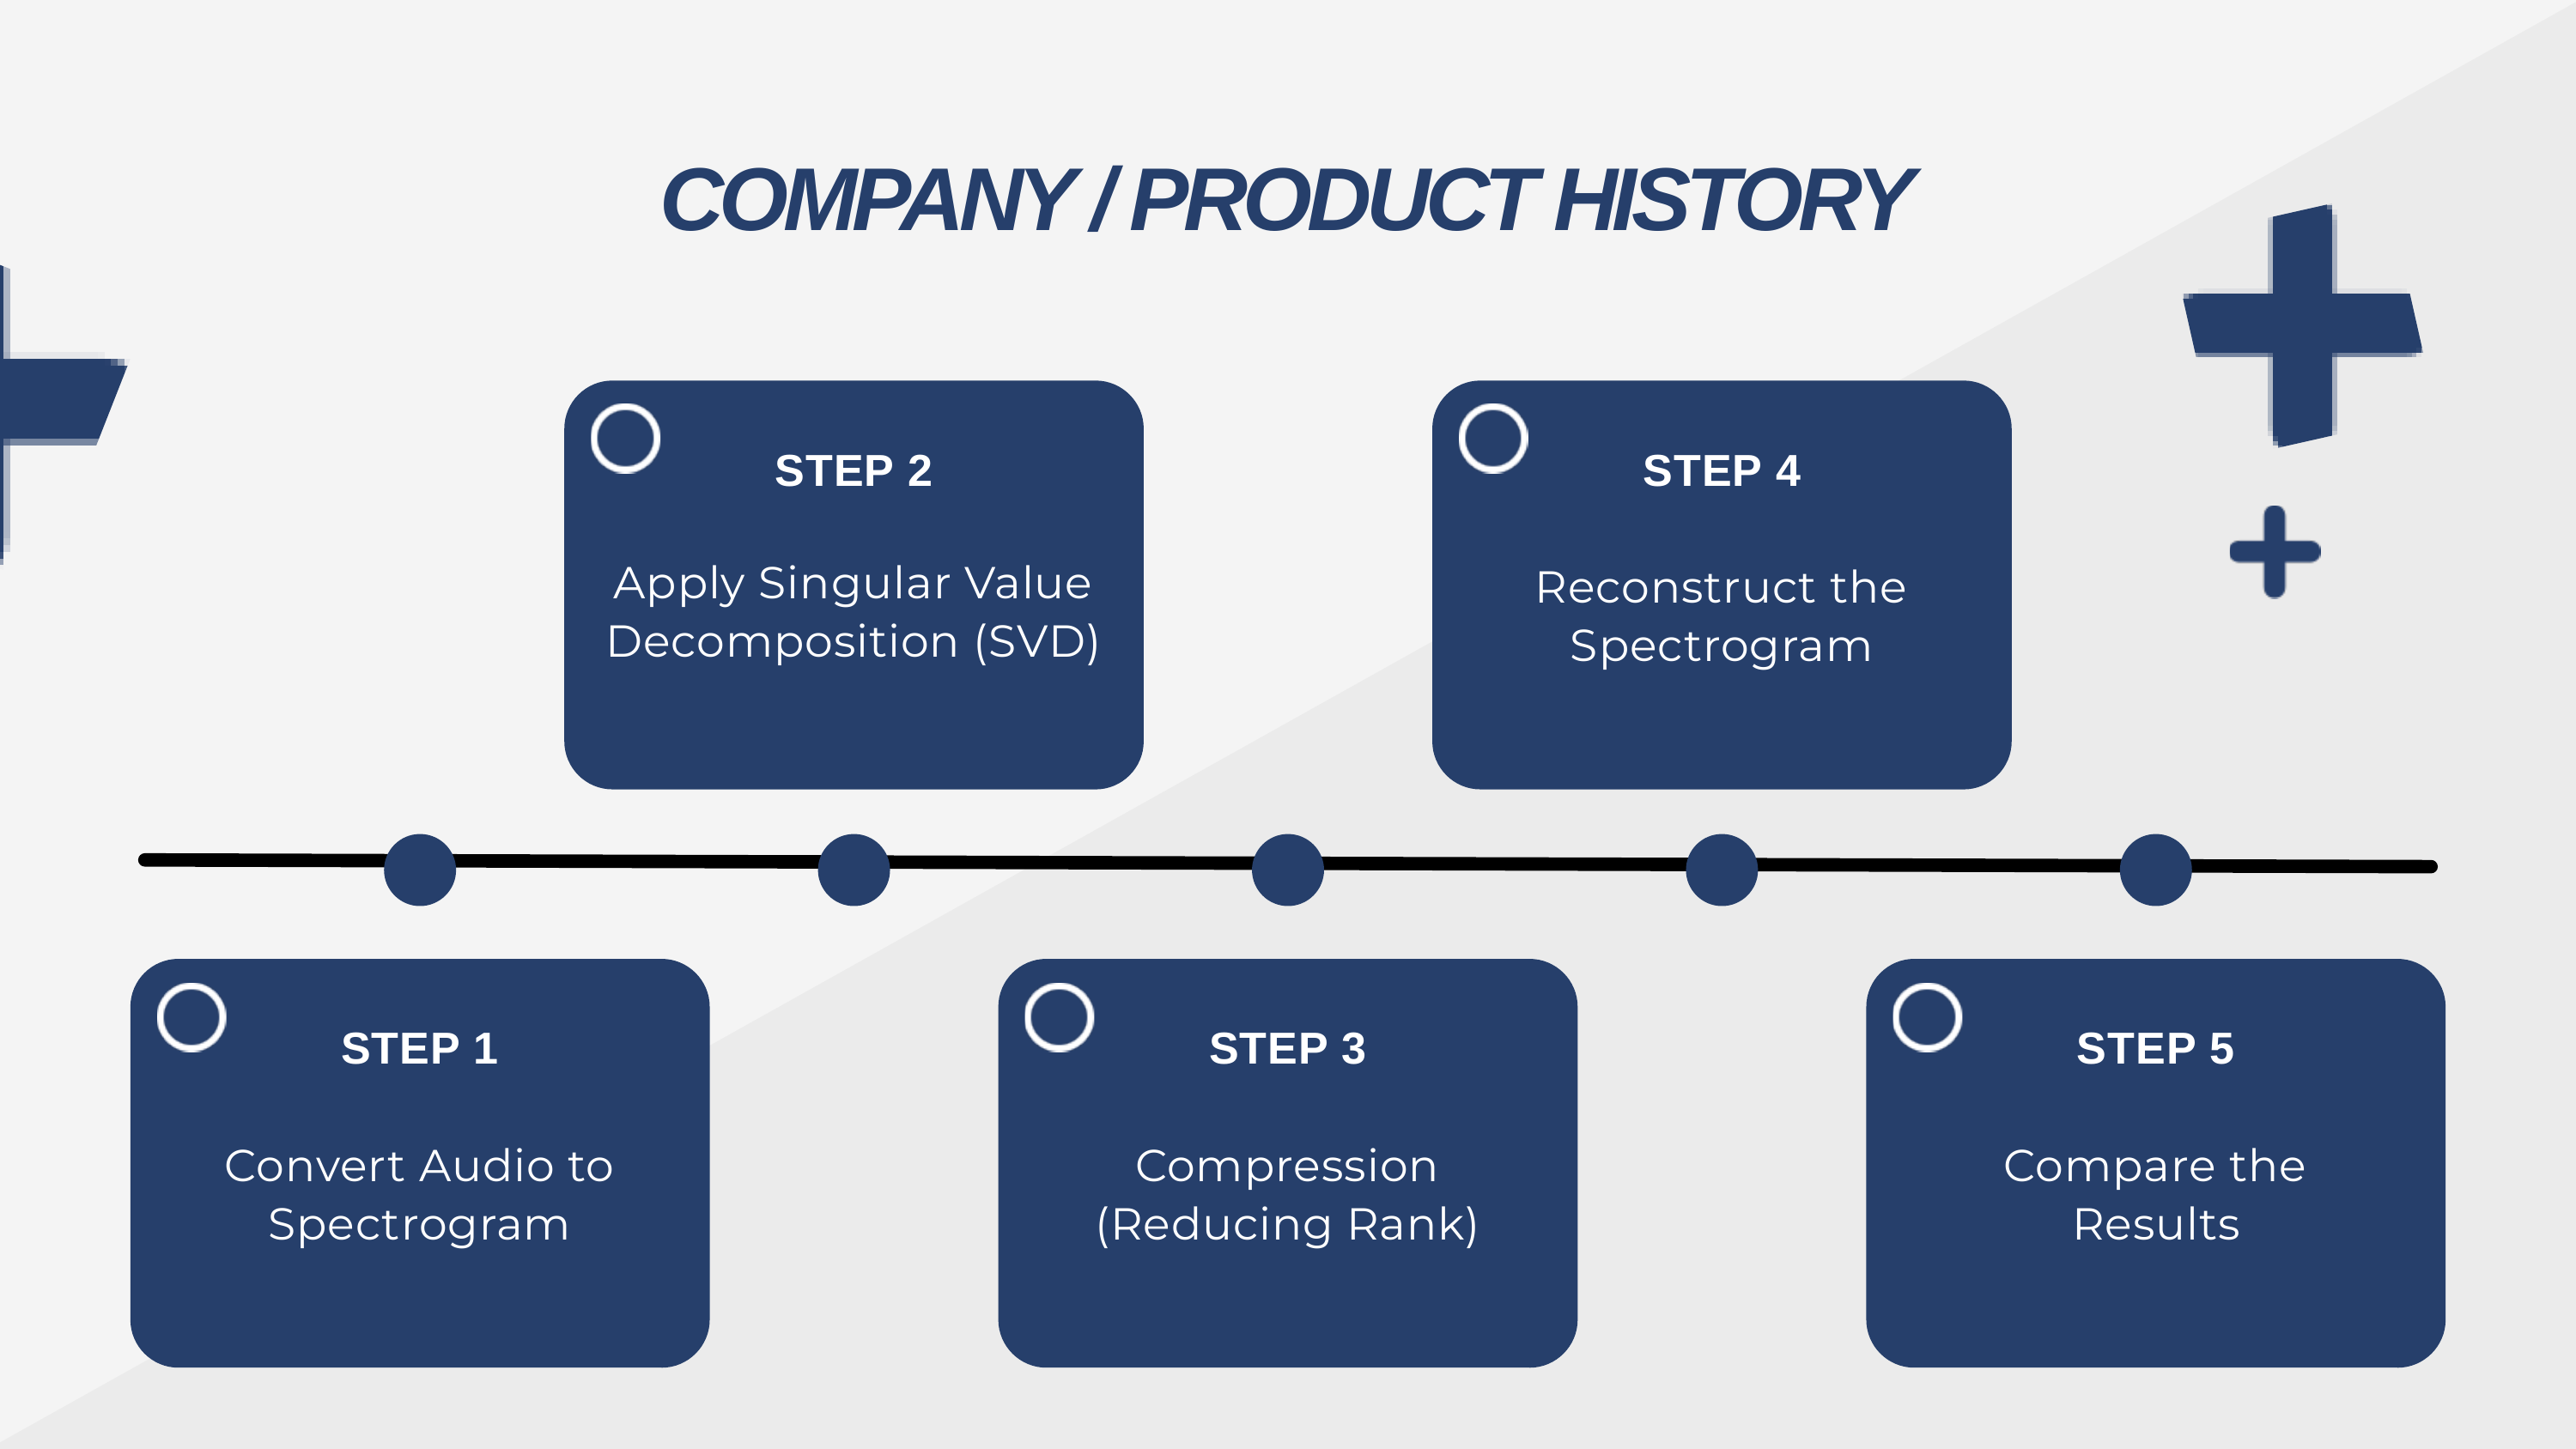

COMPANY / PRODUCT HISTORY

STEP 2
STEP 4

Apply Singular Value Decomposition (SVD)
Reconstruct the Spectrogram

STEP 1
STEP 3
STEP 5
Convert Audio to Spectrogram
Compression (Reducing Rank)
Compare the Results